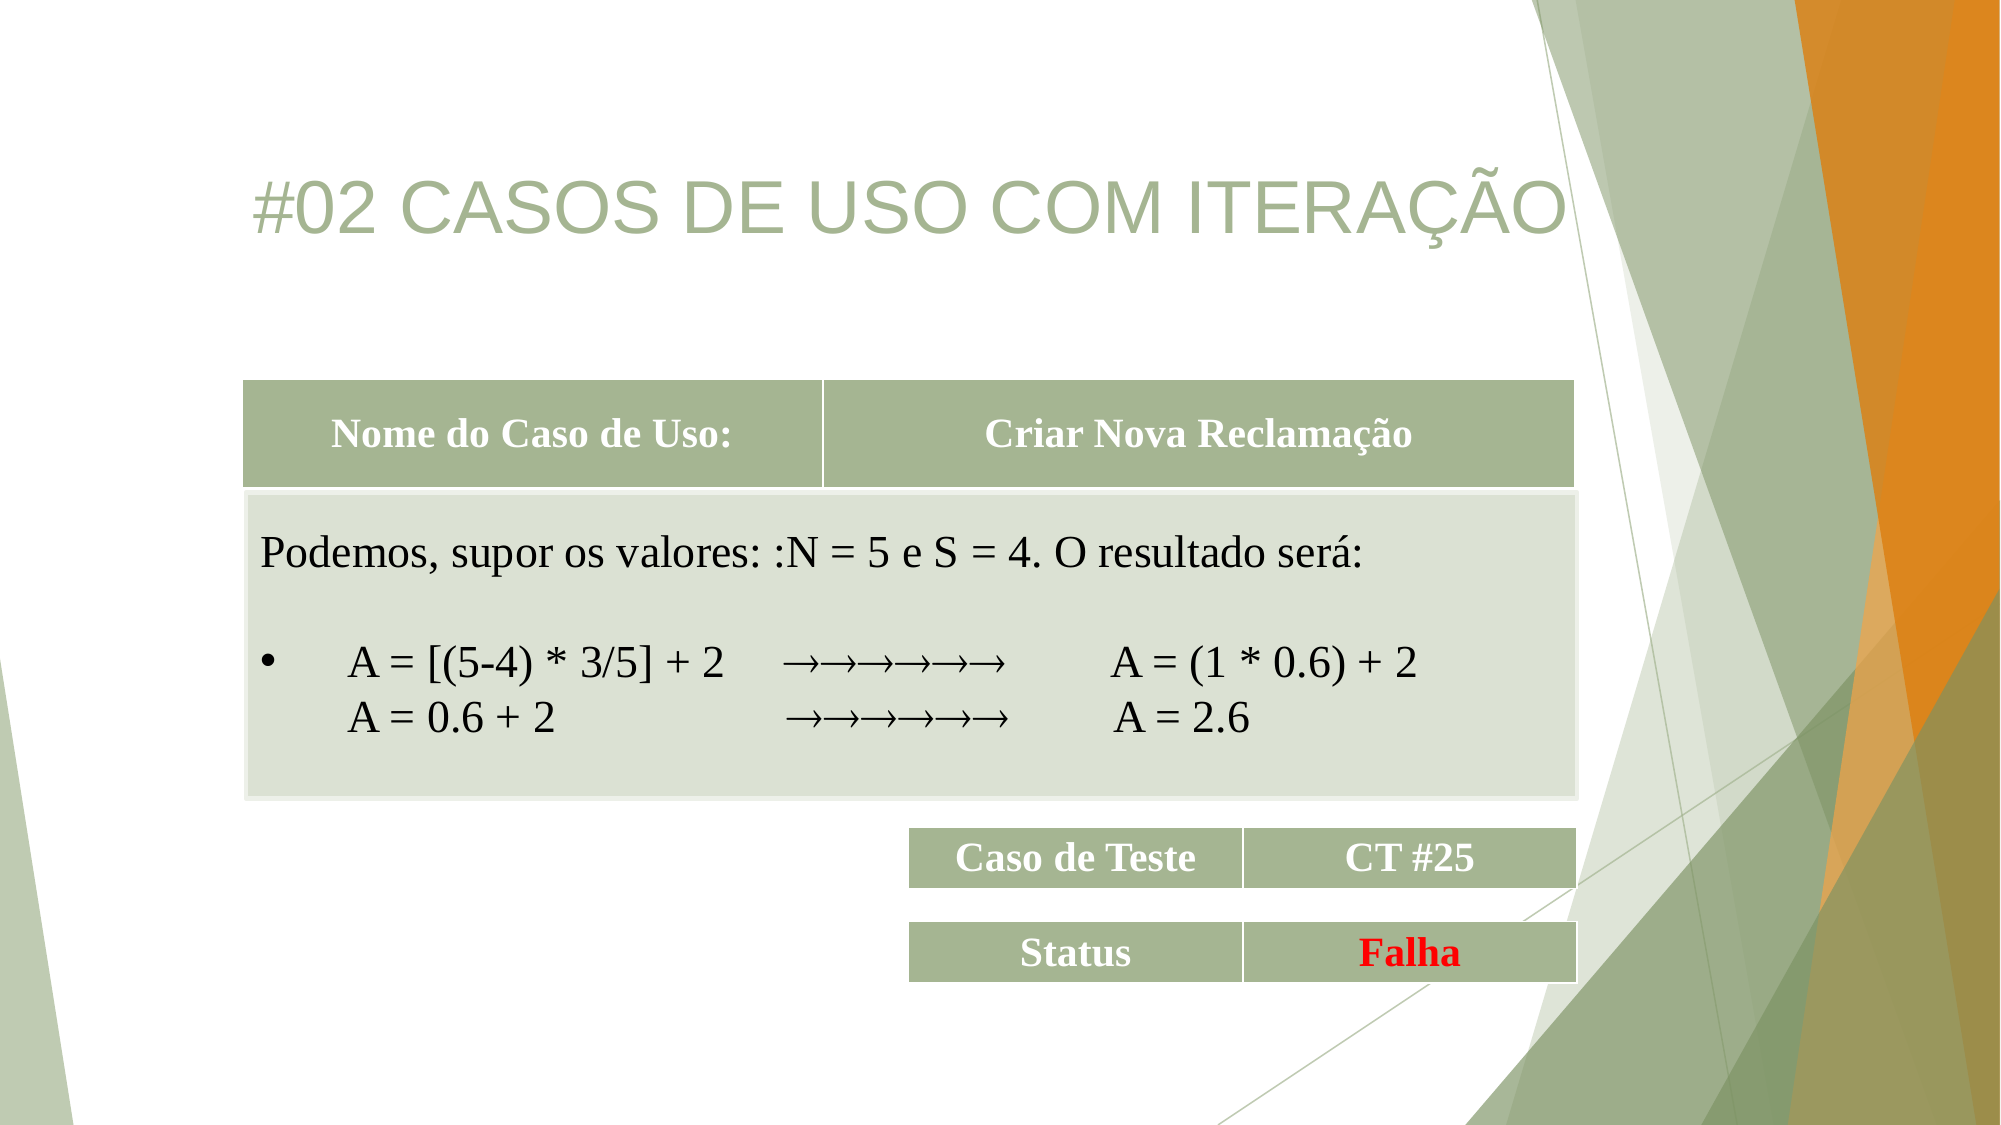

#02 CASOS DE USO COM ITERAÇÃO
| Nome do Caso de Uso: | Criar Nova Reclamação |
| --- | --- |

Podemos, supor os valores: :N = 5 e S = 4. O resultado será:

A = [(5-4) * 3/5] + 2     →→→→→→         A = (1 * 0.6) + 2
A = 0.6 + 2                    →→→→→→         A = 2.6

| Caso de Teste | CT #25 |
| --- | --- |
| Status | Falha |
| --- | --- |